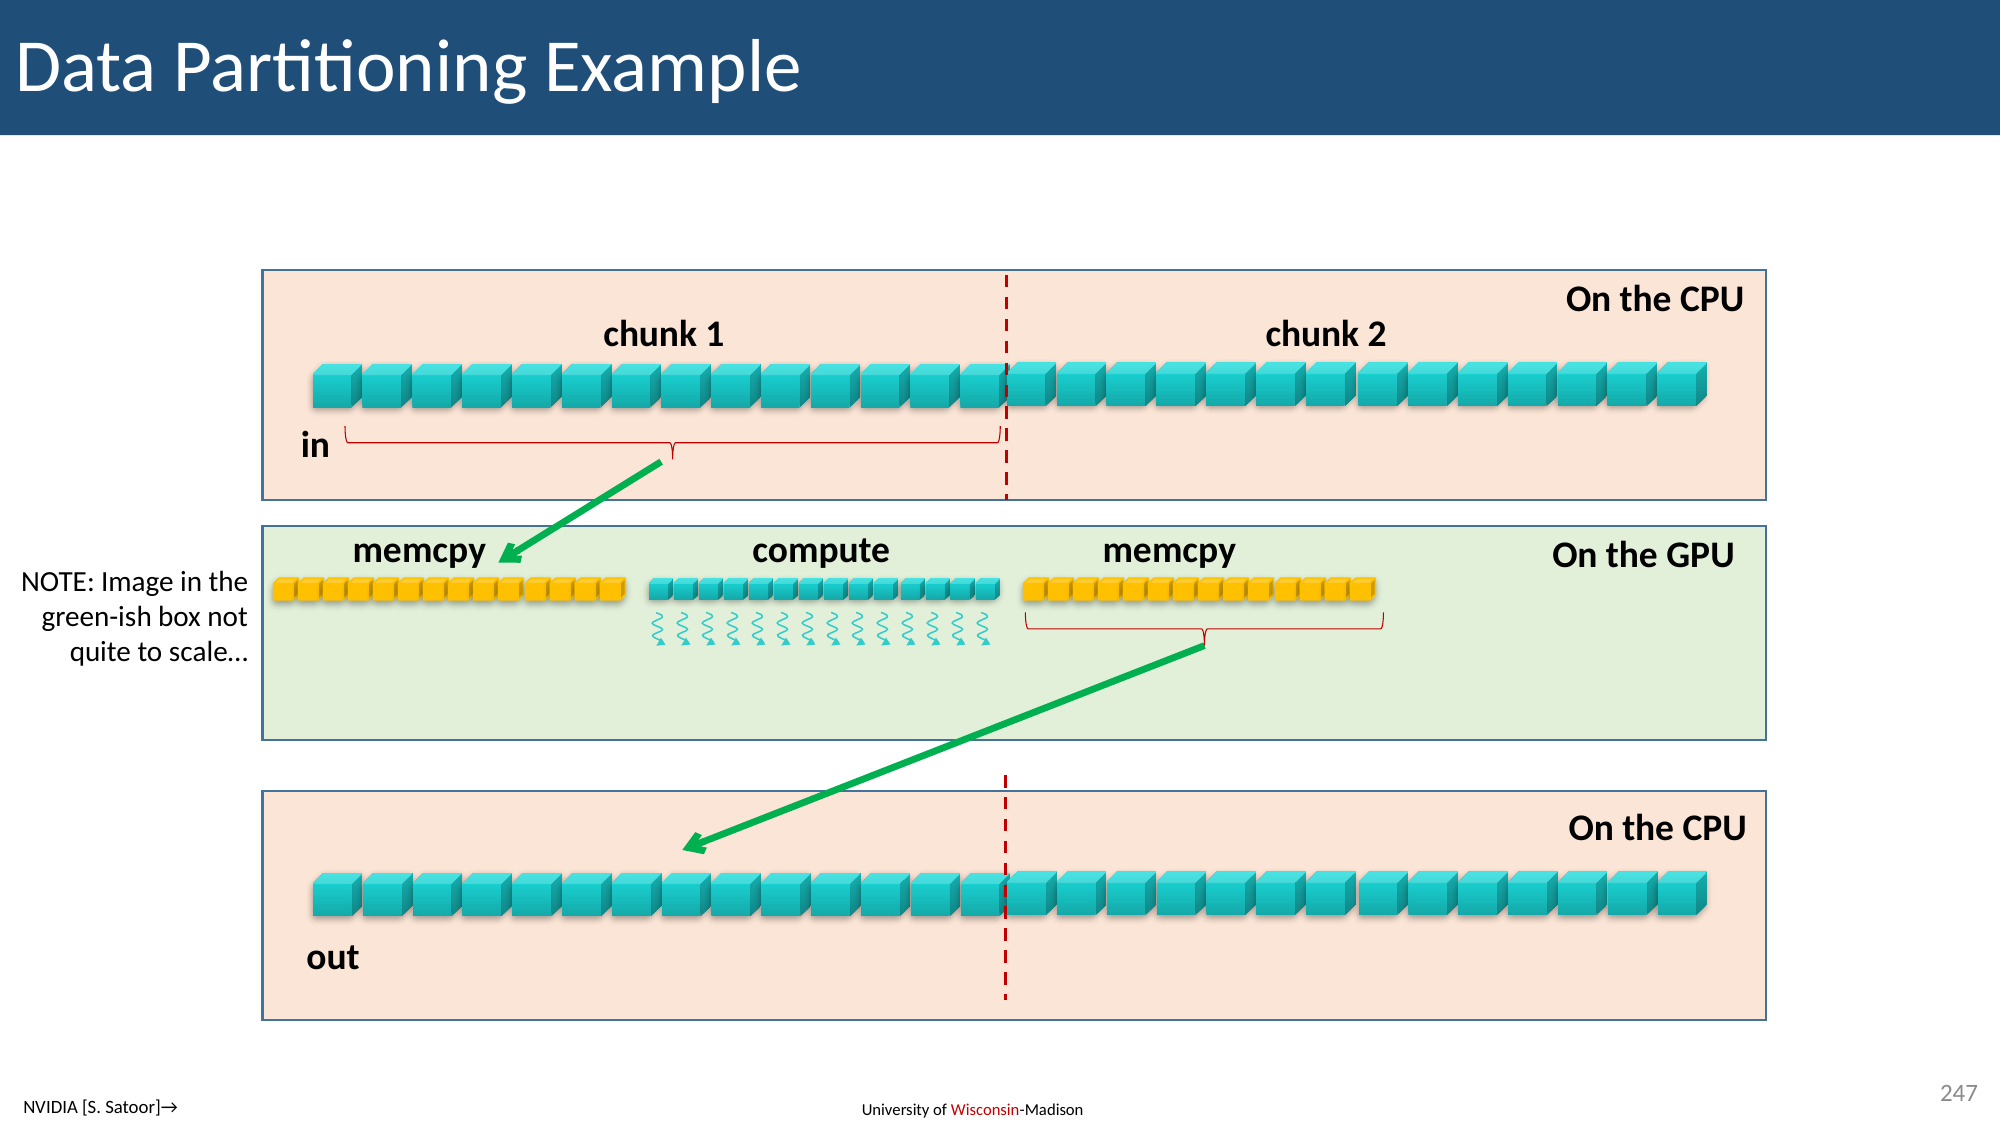

# Data Partitioning Example

On the CPU

chunk 1
chunk 2

in

memcpy
memcpy
compute
On the GPU

NOTE: Image in the green-ish box not quite to scale…

On the CPU

out
247
NVIDIA [S. Satoor]→